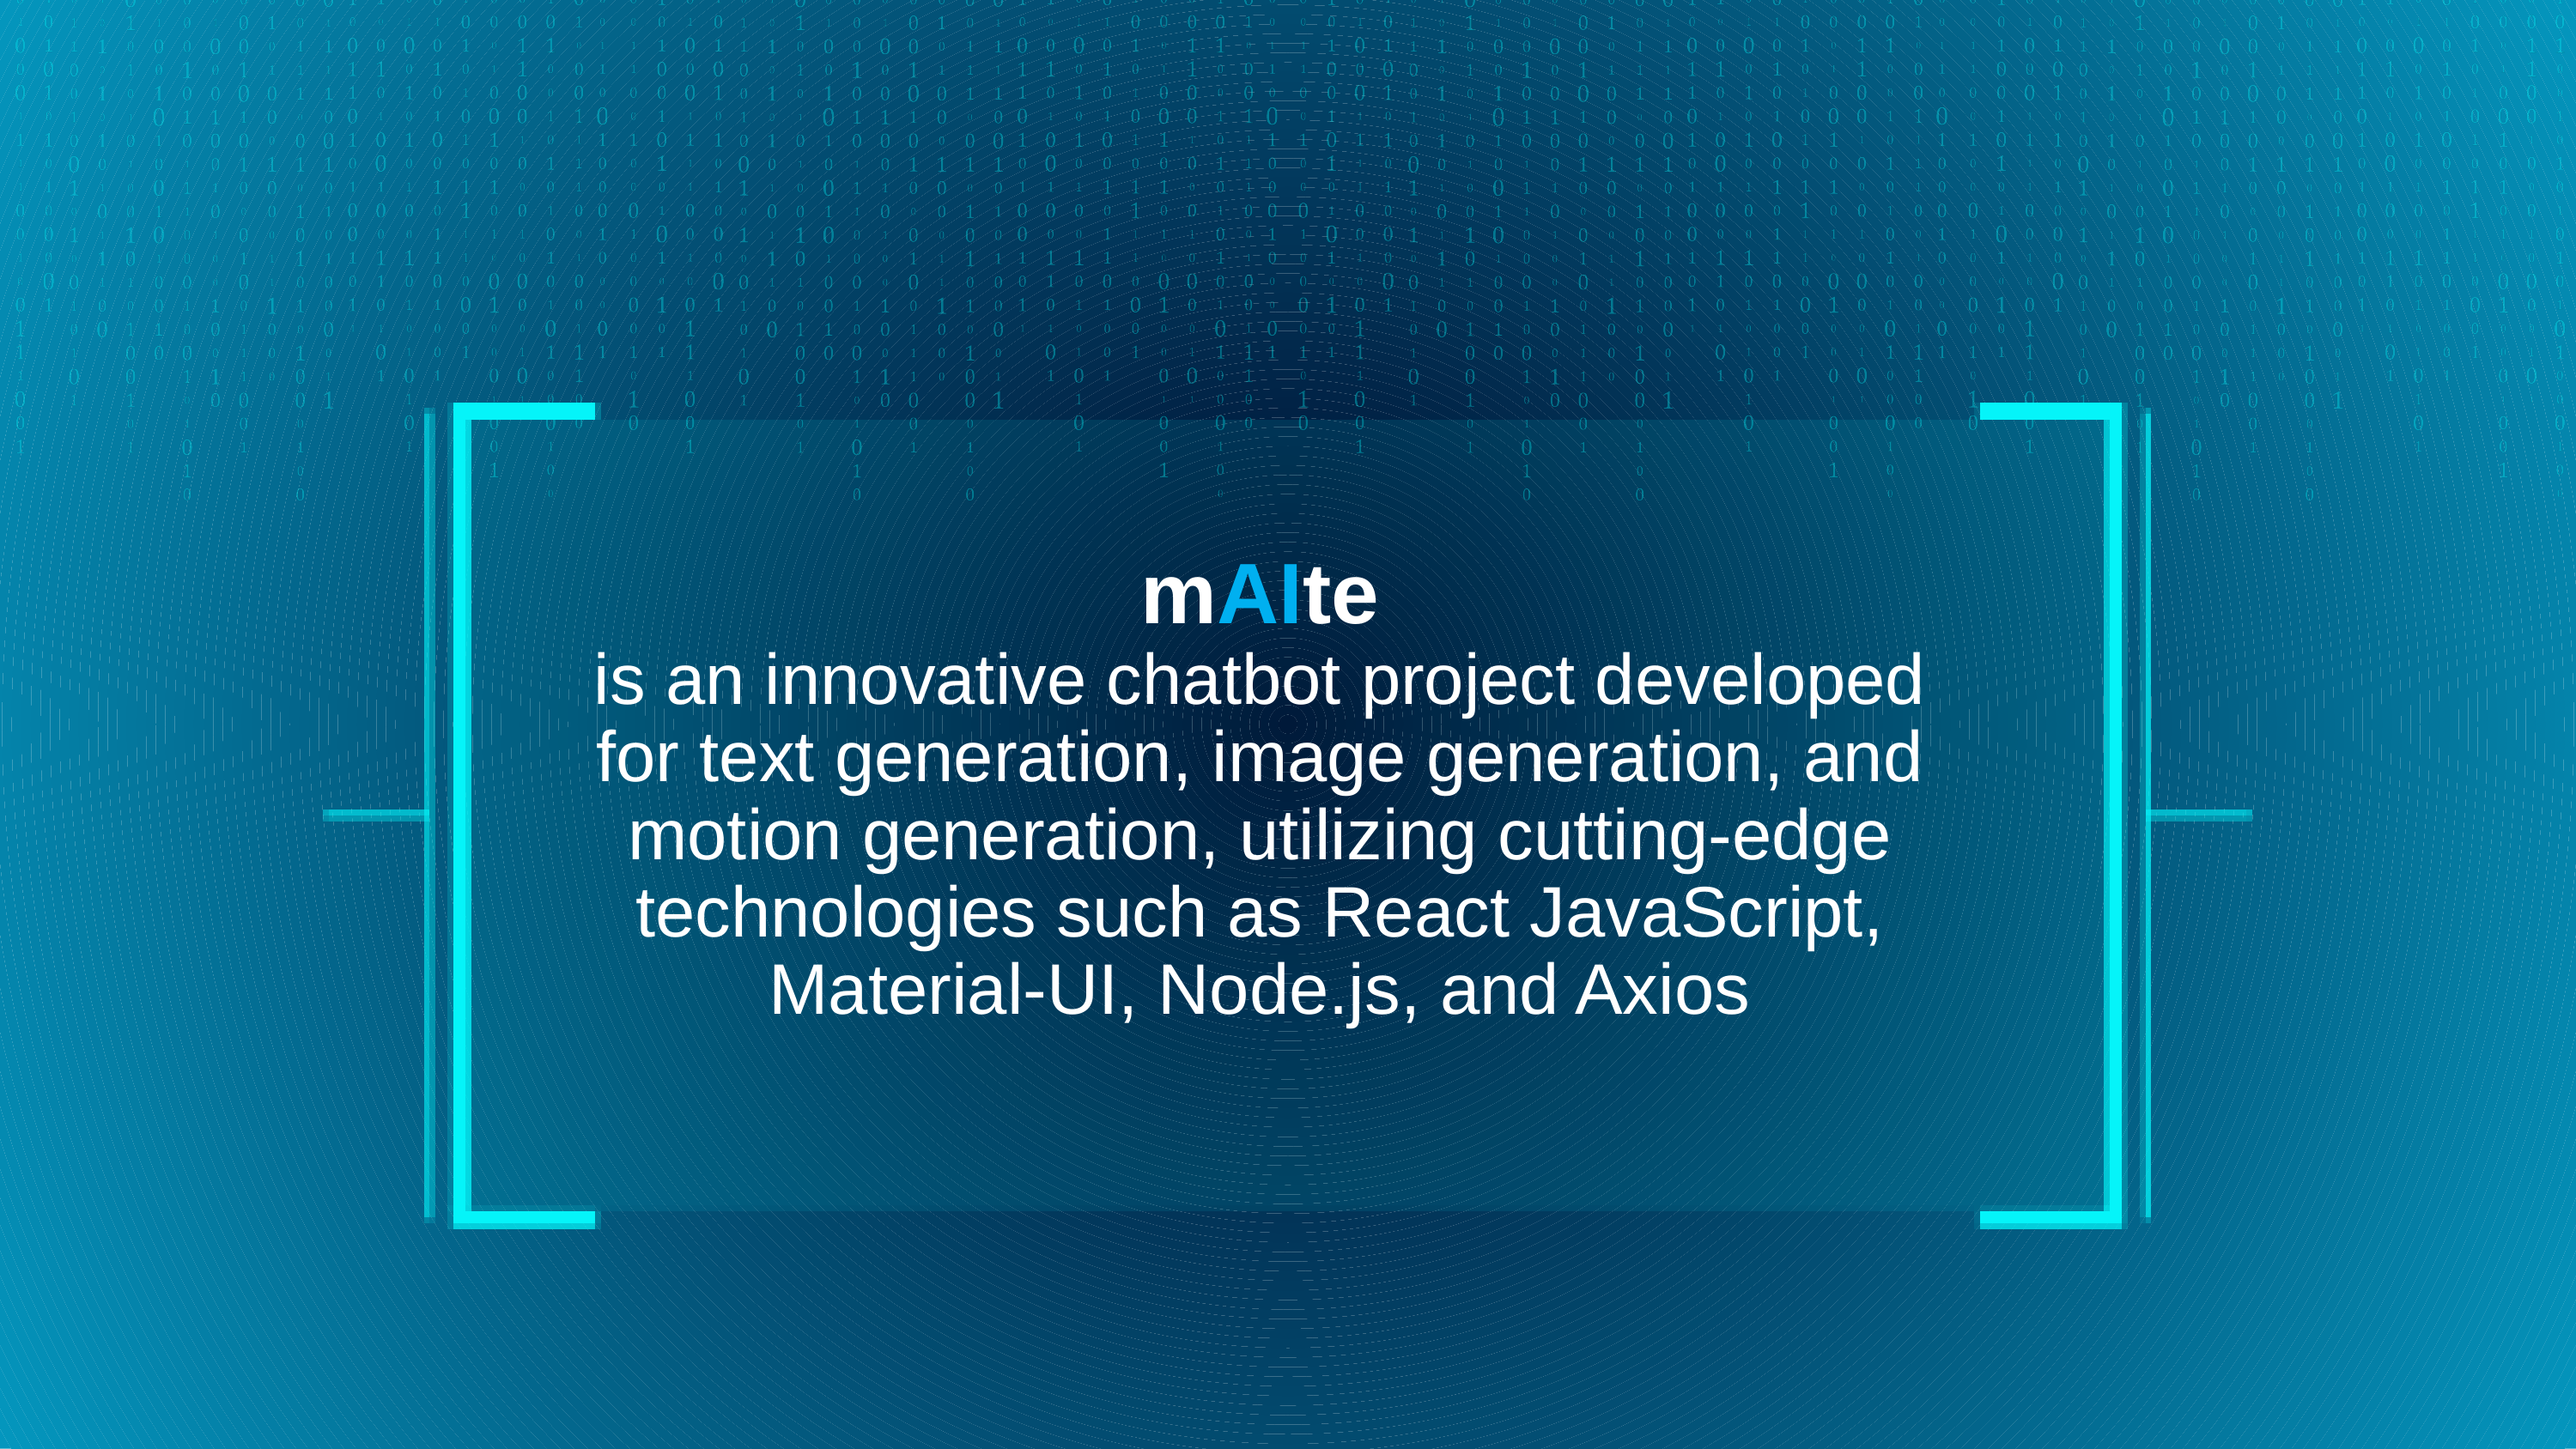

mAIte
is an innovative chatbot project developed for text generation, image generation, and motion generation, utilizing cutting-edge technologies such as React JavaScript, Material-UI, Node.js, and Axios